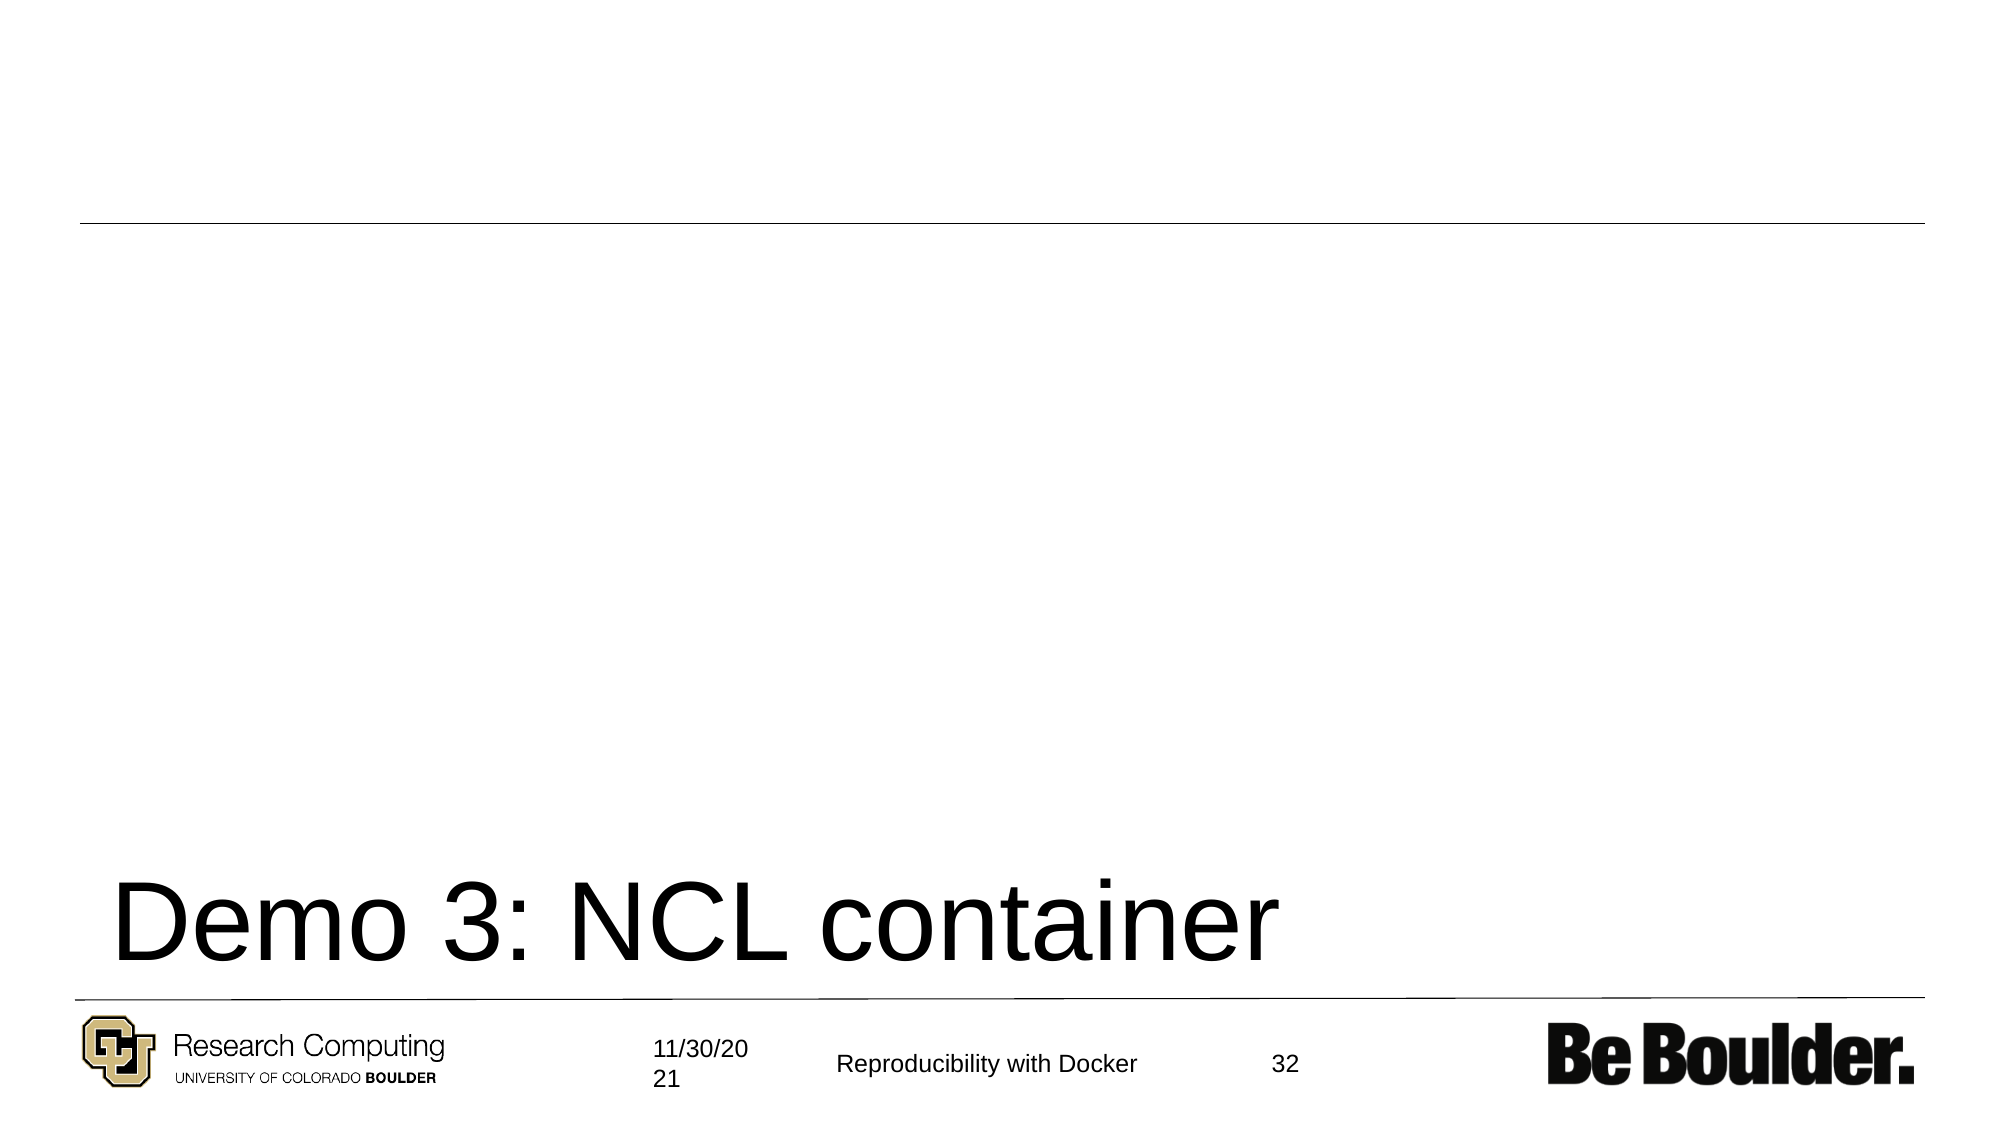

# Demo 3: NCL container
11/30/2021
32
Reproducibility with Docker